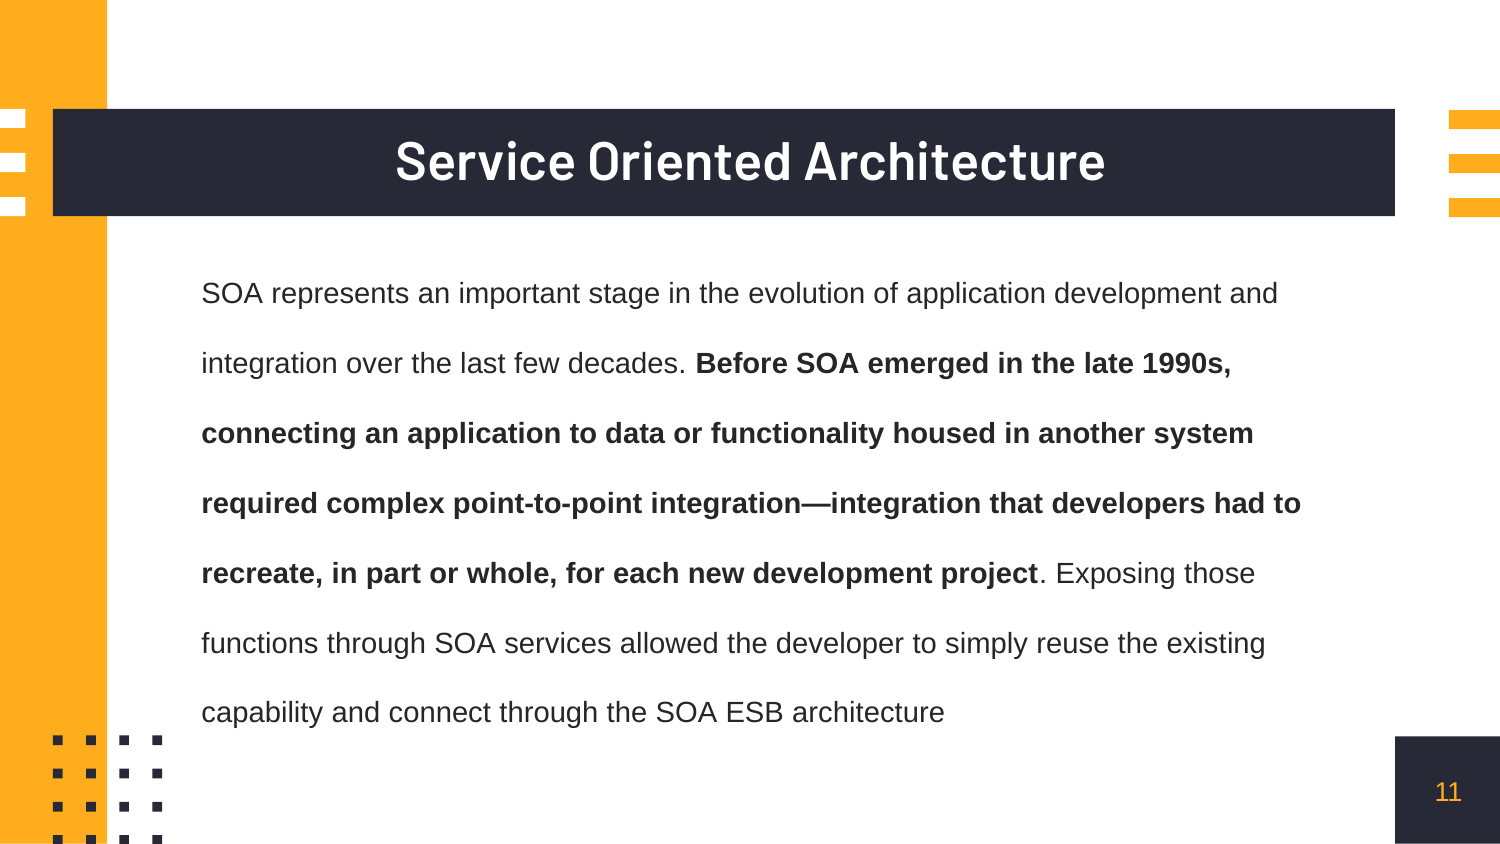

# Service Oriented Architecture
SOA represents an important stage in the evolution of application development and integration over the last few decades. Before SOA emerged in the late 1990s, connecting an application to data or functionality housed in another system required complex point-to-point integration—integration that developers had to recreate, in part or whole, for each new development project. Exposing those functions through SOA services allowed the developer to simply reuse the existing capability and connect through the SOA ESB architecture
11